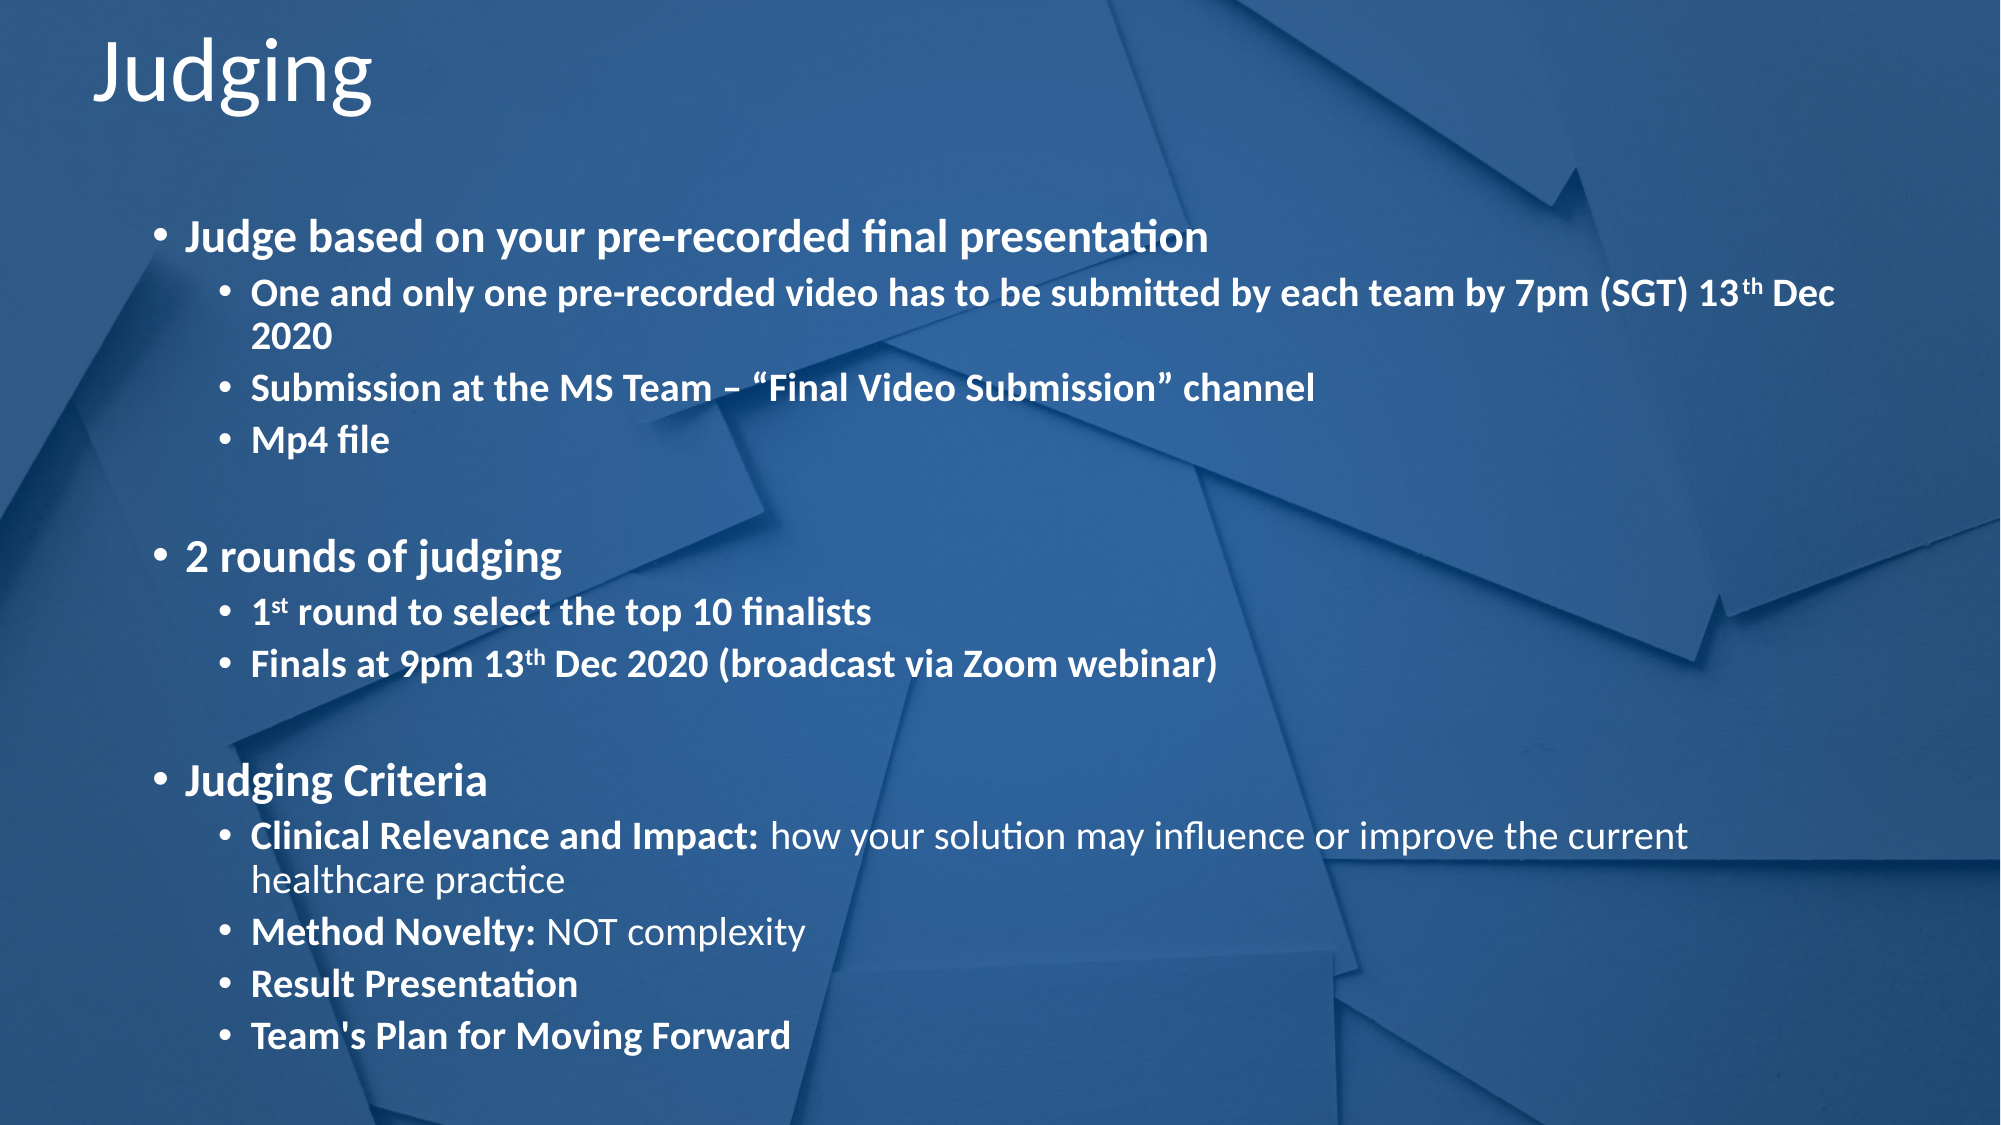

# Judging
Judge based on your pre-recorded final presentation
One and only one pre-recorded video has to be submitted by each team by 7pm (SGT) 13th Dec 2020
Submission at the MS Team – “Final Video Submission” channel
Mp4 file

2 rounds of judging
1st round to select the top 10 finalists
Finals at 9pm 13th Dec 2020 (broadcast via Zoom webinar)

Judging Criteria
Clinical Relevance and Impact: how your solution may influence or improve the current healthcare practice
Method Novelty: NOT complexity
Result Presentation
Team's Plan for Moving Forward